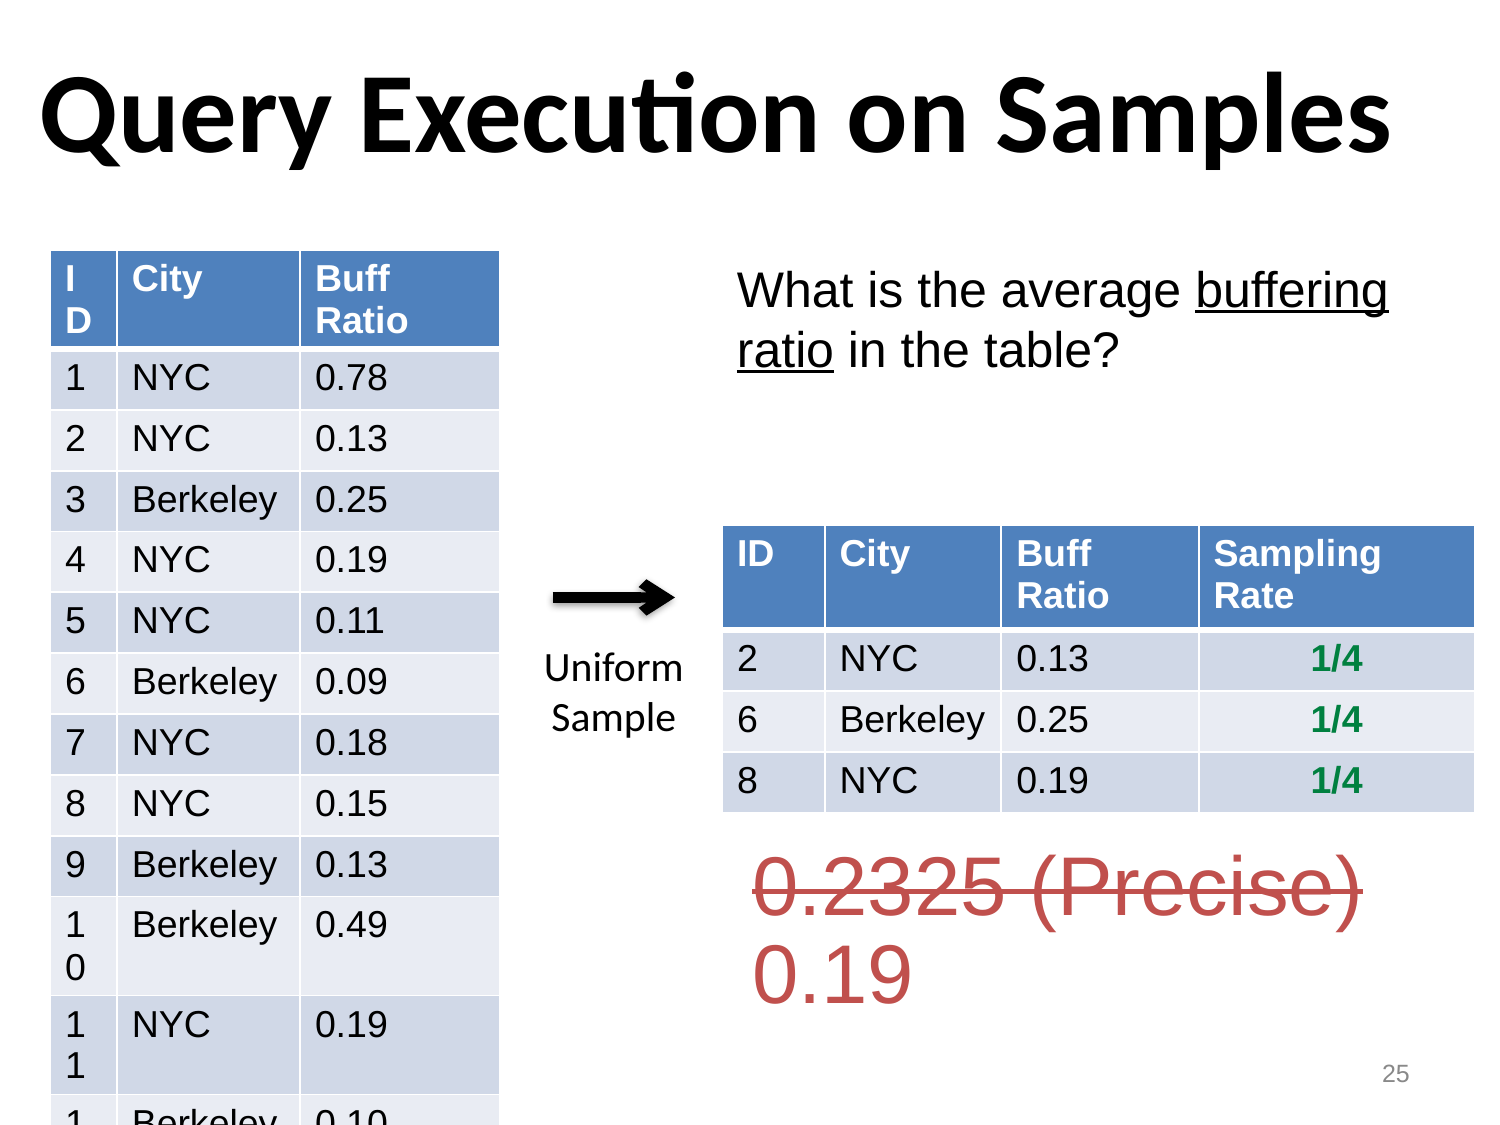

# Query Execution on Samples
| ID | City | Buff Ratio |
| --- | --- | --- |
| 1 | NYC | 0.78 |
| 2 | NYC | 0.13 |
| 3 | Berkeley | 0.25 |
| 4 | NYC | 0.19 |
| 5 | NYC | 0.11 |
| 6 | Berkeley | 0.09 |
| 7 | NYC | 0.18 |
| 8 | NYC | 0.15 |
| 9 | Berkeley | 0.13 |
| 10 | Berkeley | 0.49 |
| 11 | NYC | 0.19 |
| 12 | Berkeley | 0.10 |
What is the average buffering ratio in the table?
| ID | City | Buff Ratio | Sampling Rate |
| --- | --- | --- | --- |
| 2 | NYC | 0.13 | 1/4 |
| 6 | Berkeley | 0.25 | 1/4 |
| 8 | NYC | 0.19 | 1/4 |
Uniform
Sample
0.2325 (Precise)
0.19
25